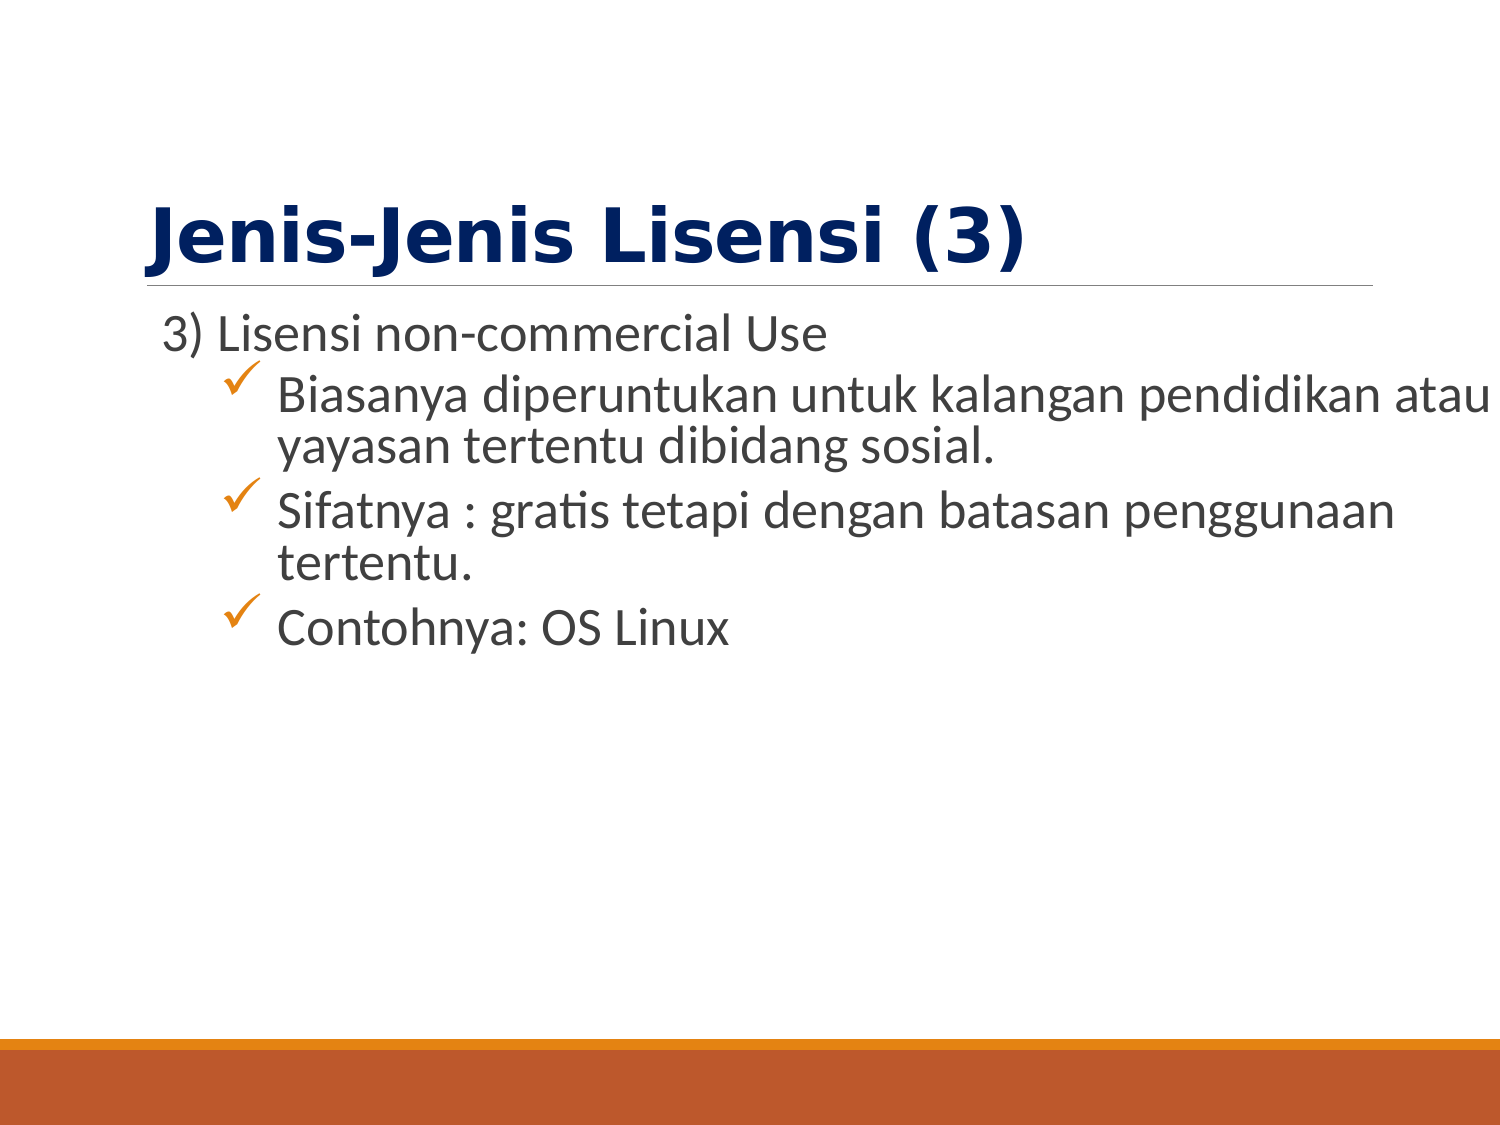

# Jenis-Jenis Lisensi (3)
3) Lisensi non-commercial Use
Biasanya diperuntukan untuk kalangan pendidikan atau yayasan tertentu dibidang sosial.
Sifatnya : gratis tetapi dengan batasan penggunaan tertentu.
Contohnya: OS Linux